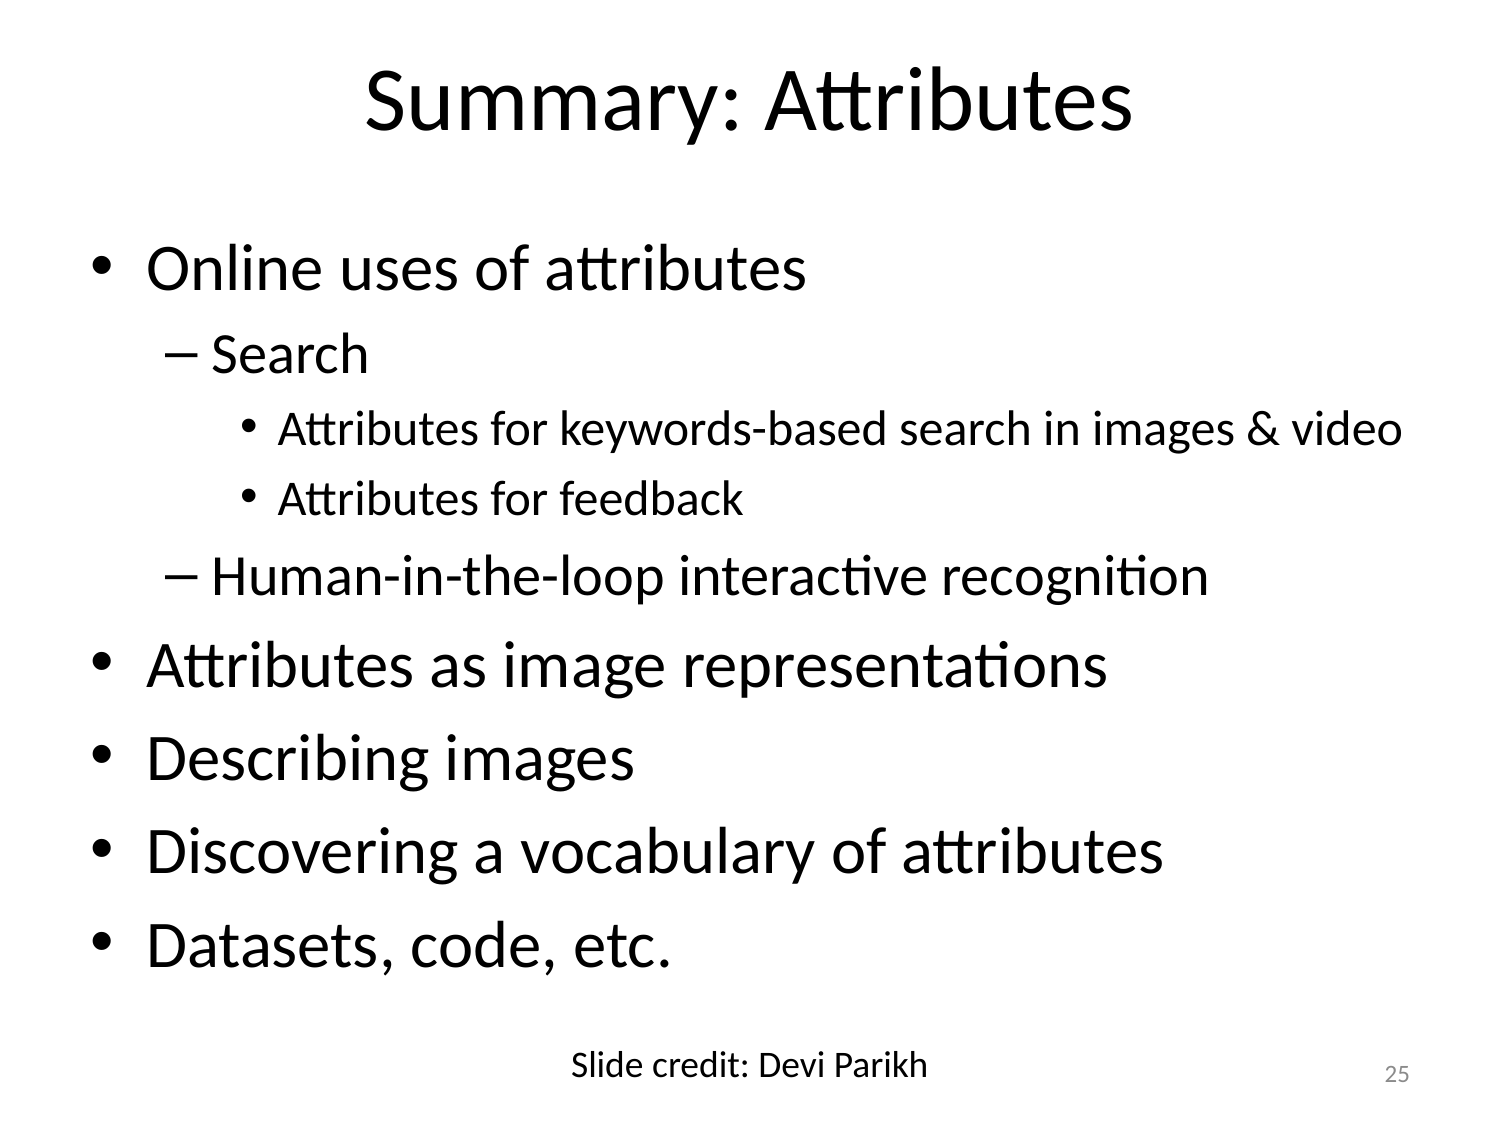

# Summary: Attributes
Online uses of attributes
Search
Attributes for keywords-based search in images & video
Attributes for feedback
Human-in-the-loop interactive recognition
Attributes as image representations
Describing images
Discovering a vocabulary of attributes
Datasets, code, etc.
Slide credit: Devi Parikh
25